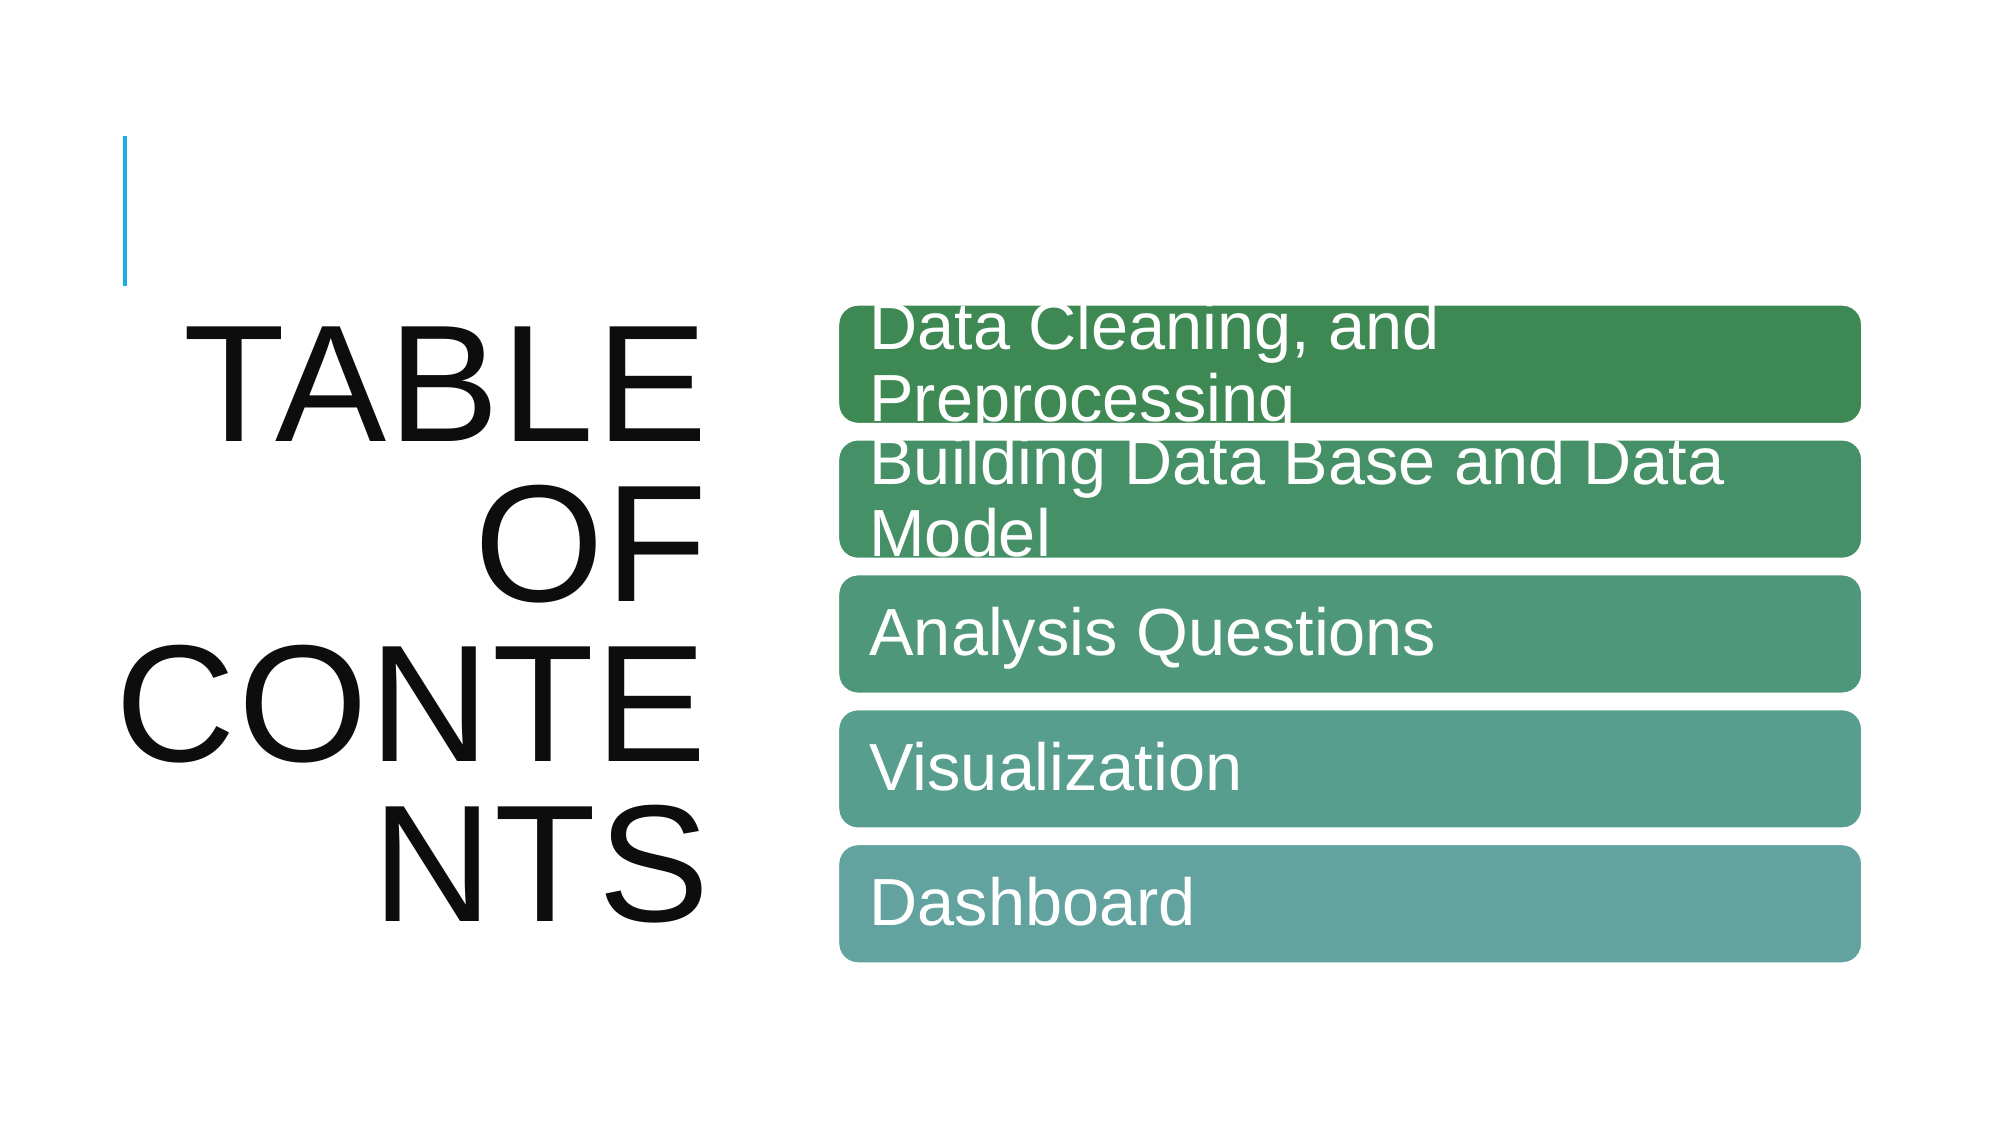

# Table of contents
Data Cleaning, and Preprocessing
Building Data Base and Data Model
Analysis Questions
Visualization
Dashboard